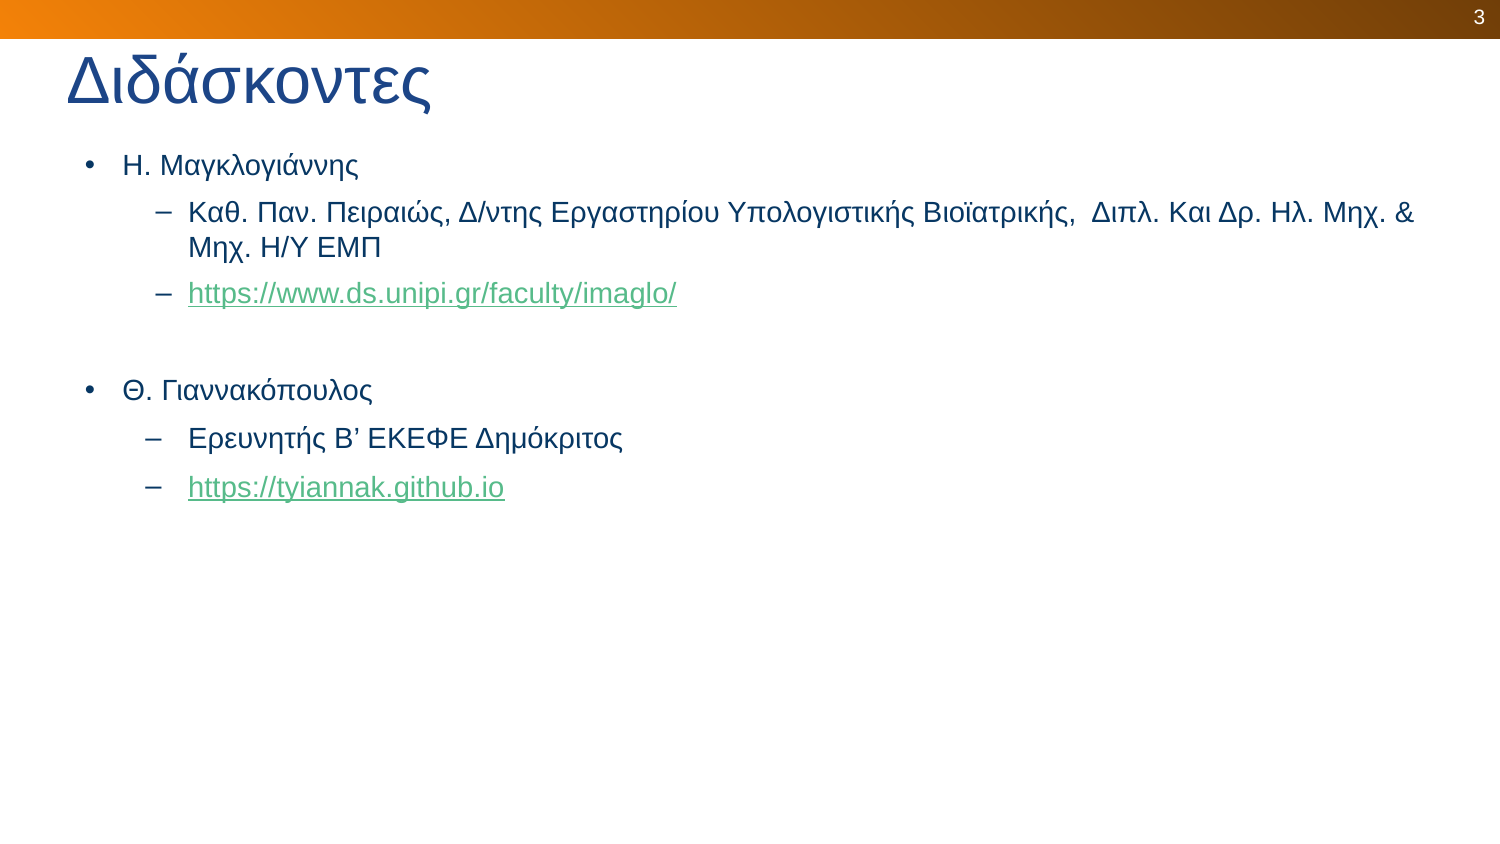

3
# Διδάσκοντες
Η. Μαγκλογιάννης
Καθ. Παν. Πειραιώς, Δ/ντης Εργαστηρίου Υπολογιστικής Βιοϊατρικής,  Διπλ. Και Δρ. Ηλ. Μηχ. & Μηχ. Η/Υ ΕΜΠ
https://www.ds.unipi.gr/faculty/imaglo/

Θ. Γιαννακόπουλος
Ερευνητής Β’ ΕΚΕΦΕ Δημόκριτος
https://tyiannak.github.io